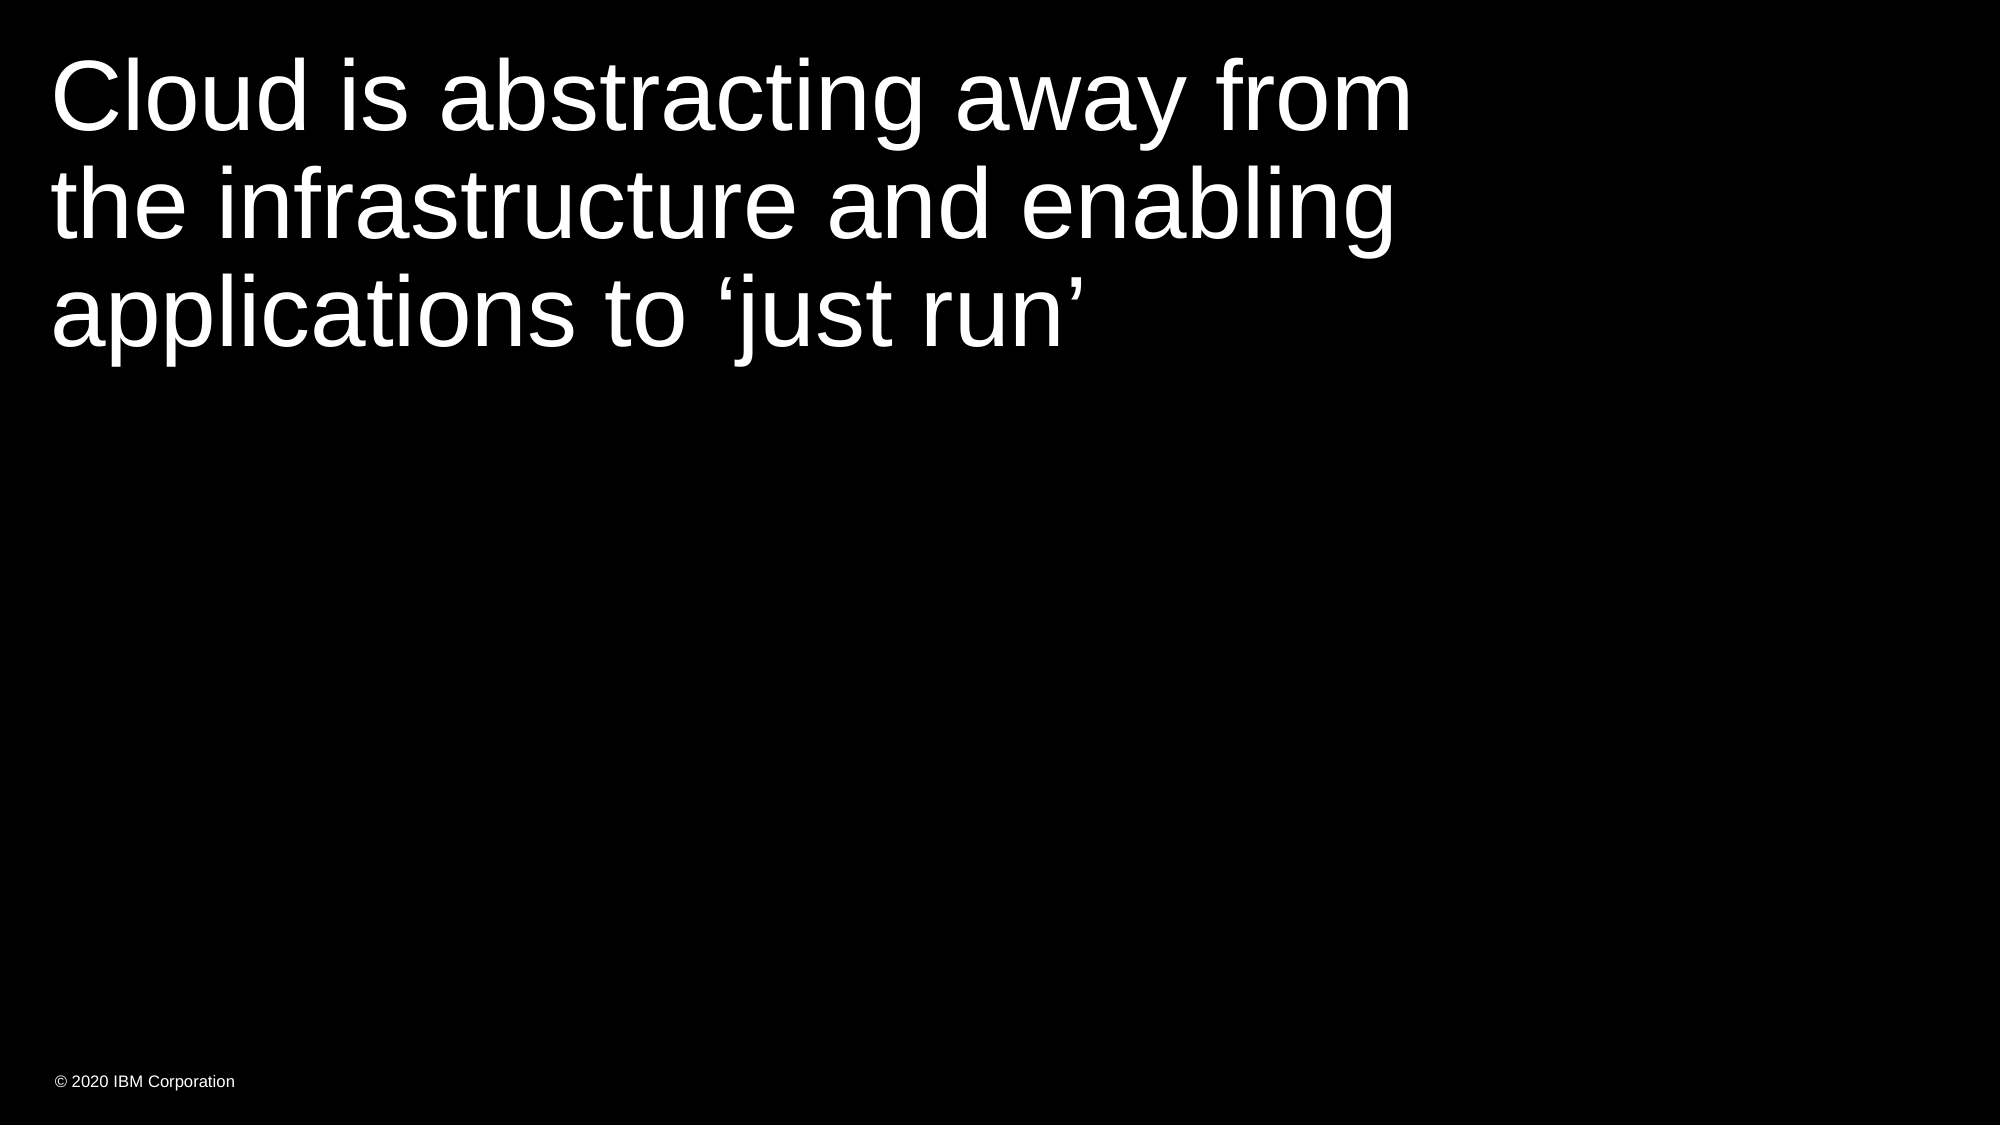

Cloud is abstracting away from the infrastructure and enabling applications to ‘just run’

 © 2020 IBM Corporation